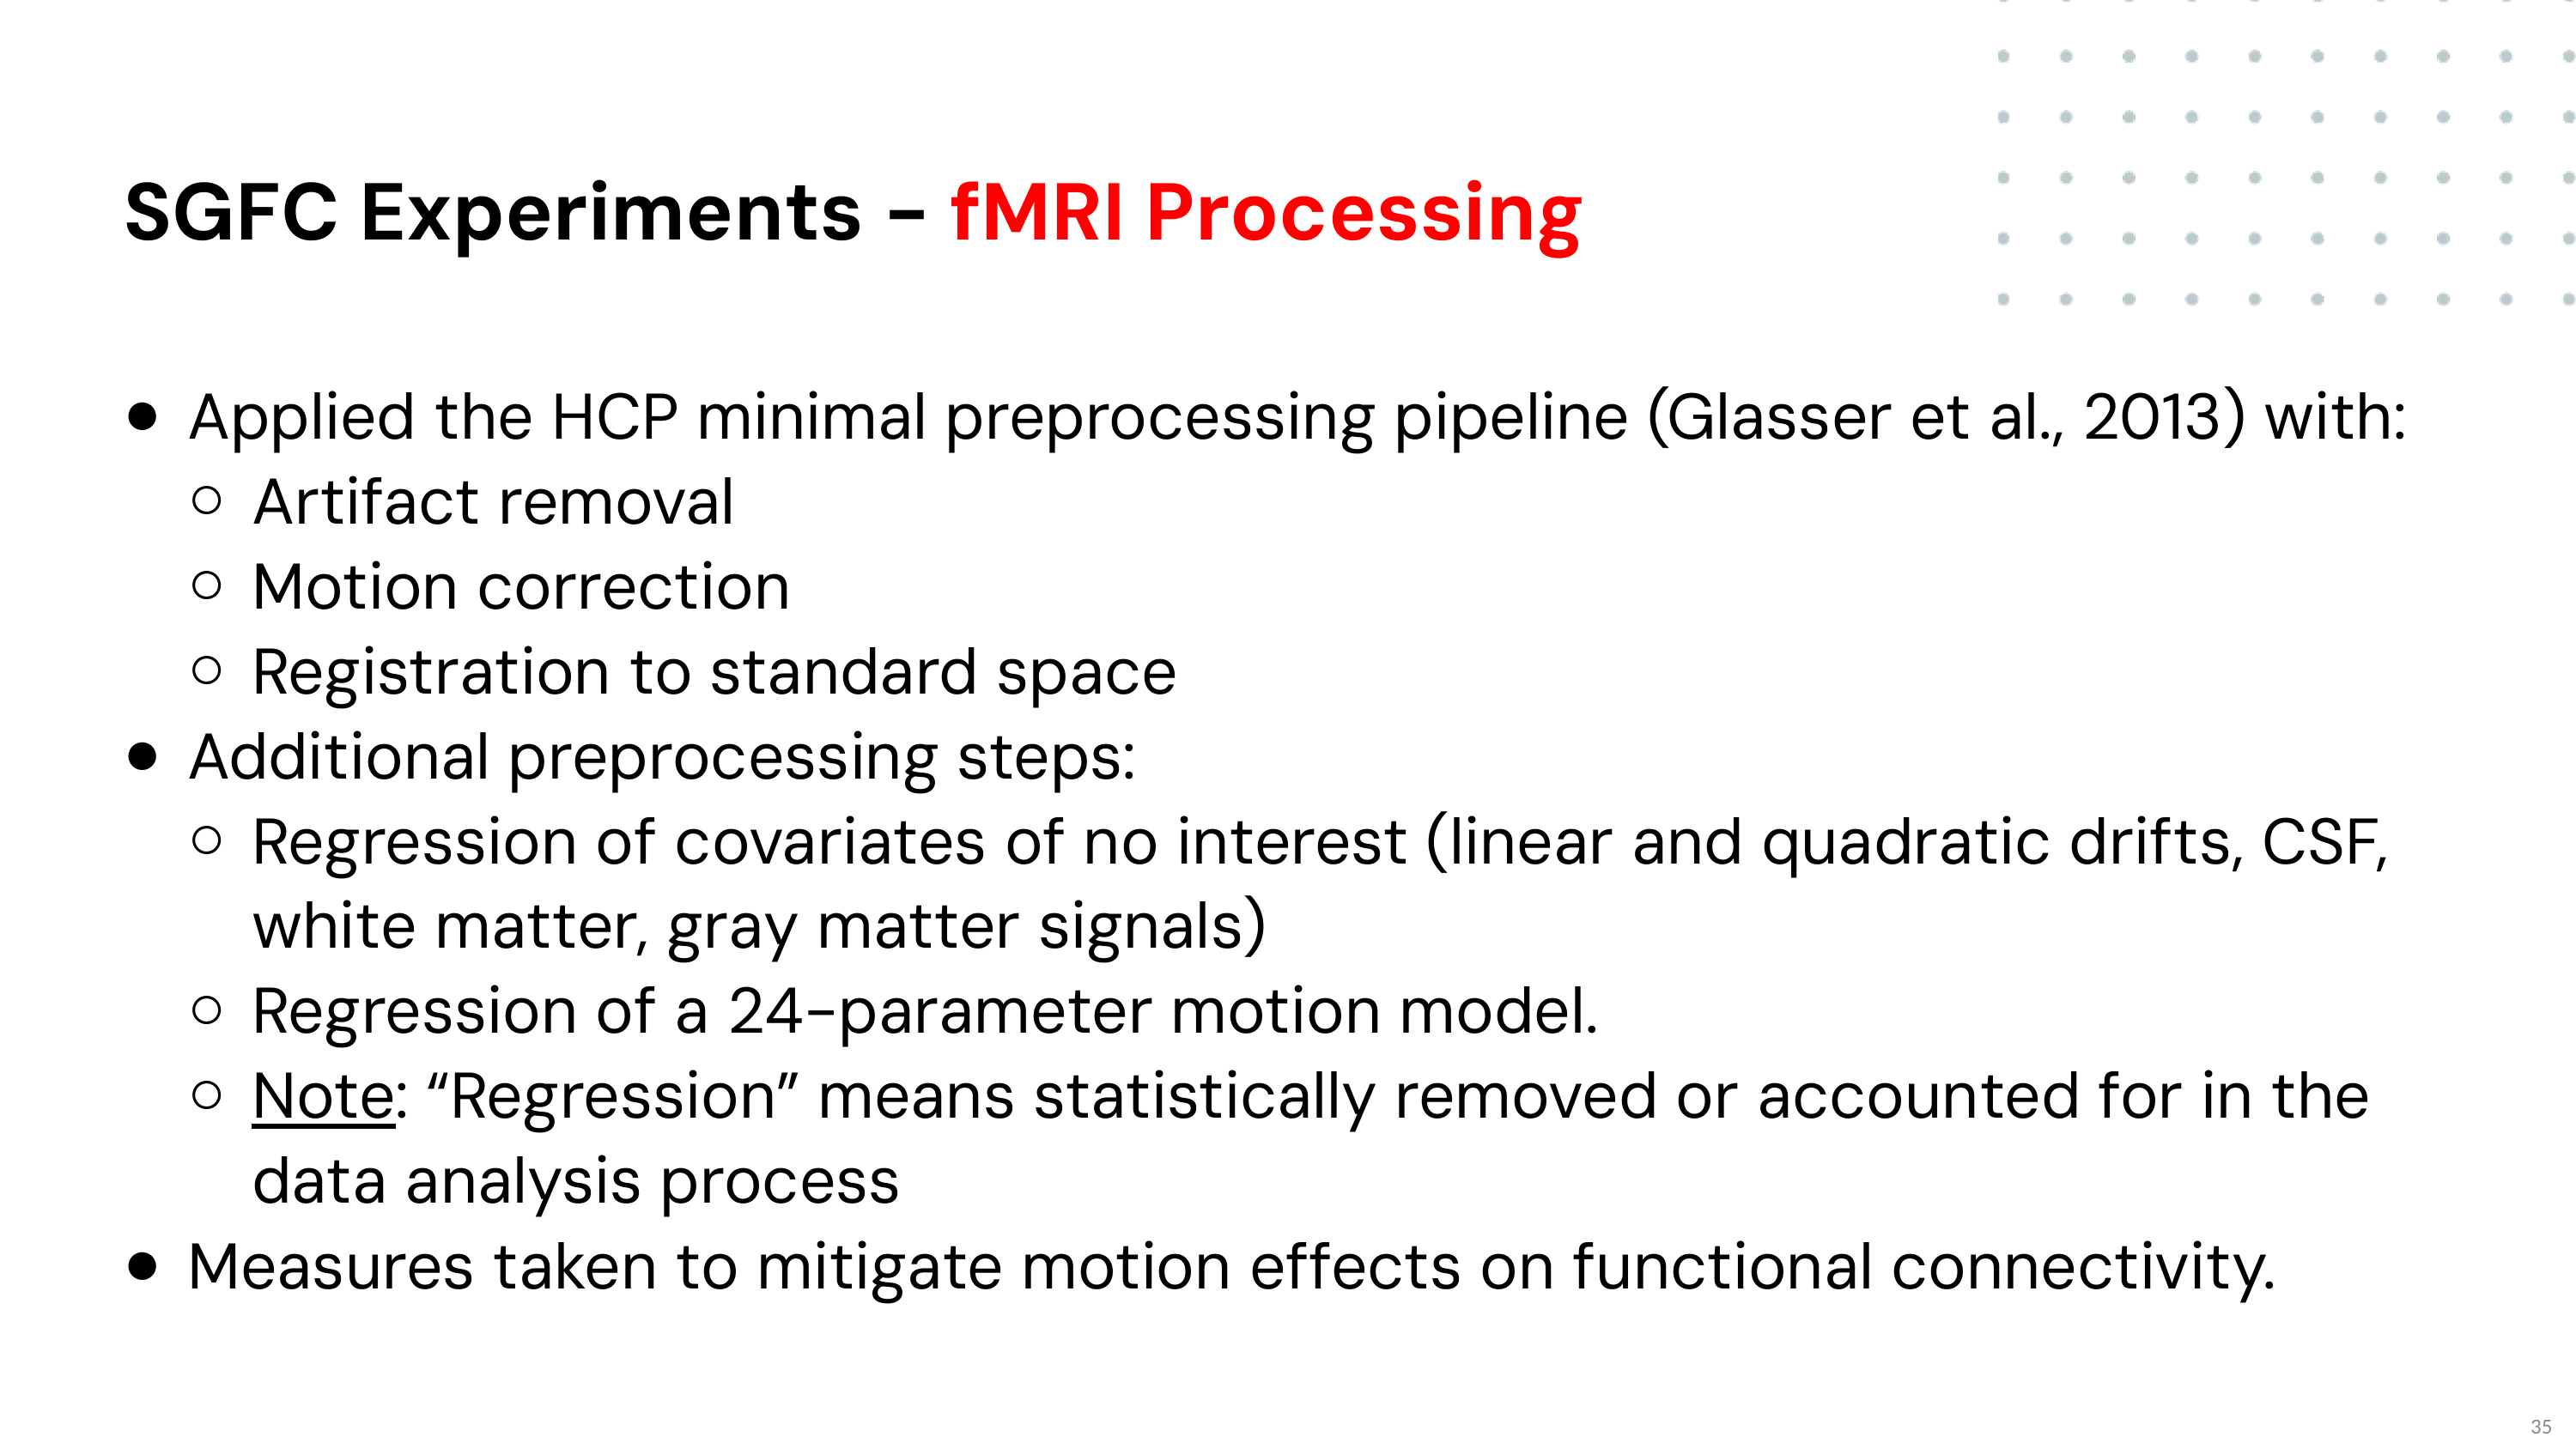

SGFC Experiments - fMRI Processing

Applied the HCP minimal preprocessing pipeline (Glasser et al., 2013) with:
Artifact removal
Motion correction
Registration to standard space
Additional preprocessing steps:
Regression of covariates of no interest (linear and quadratic drifts, CSF, white matter, gray matter signals)
Regression of a 24-parameter motion model.
Note: “Regression” means statistically removed or accounted for in the data analysis process
Measures taken to mitigate motion effects on functional connectivity.
35